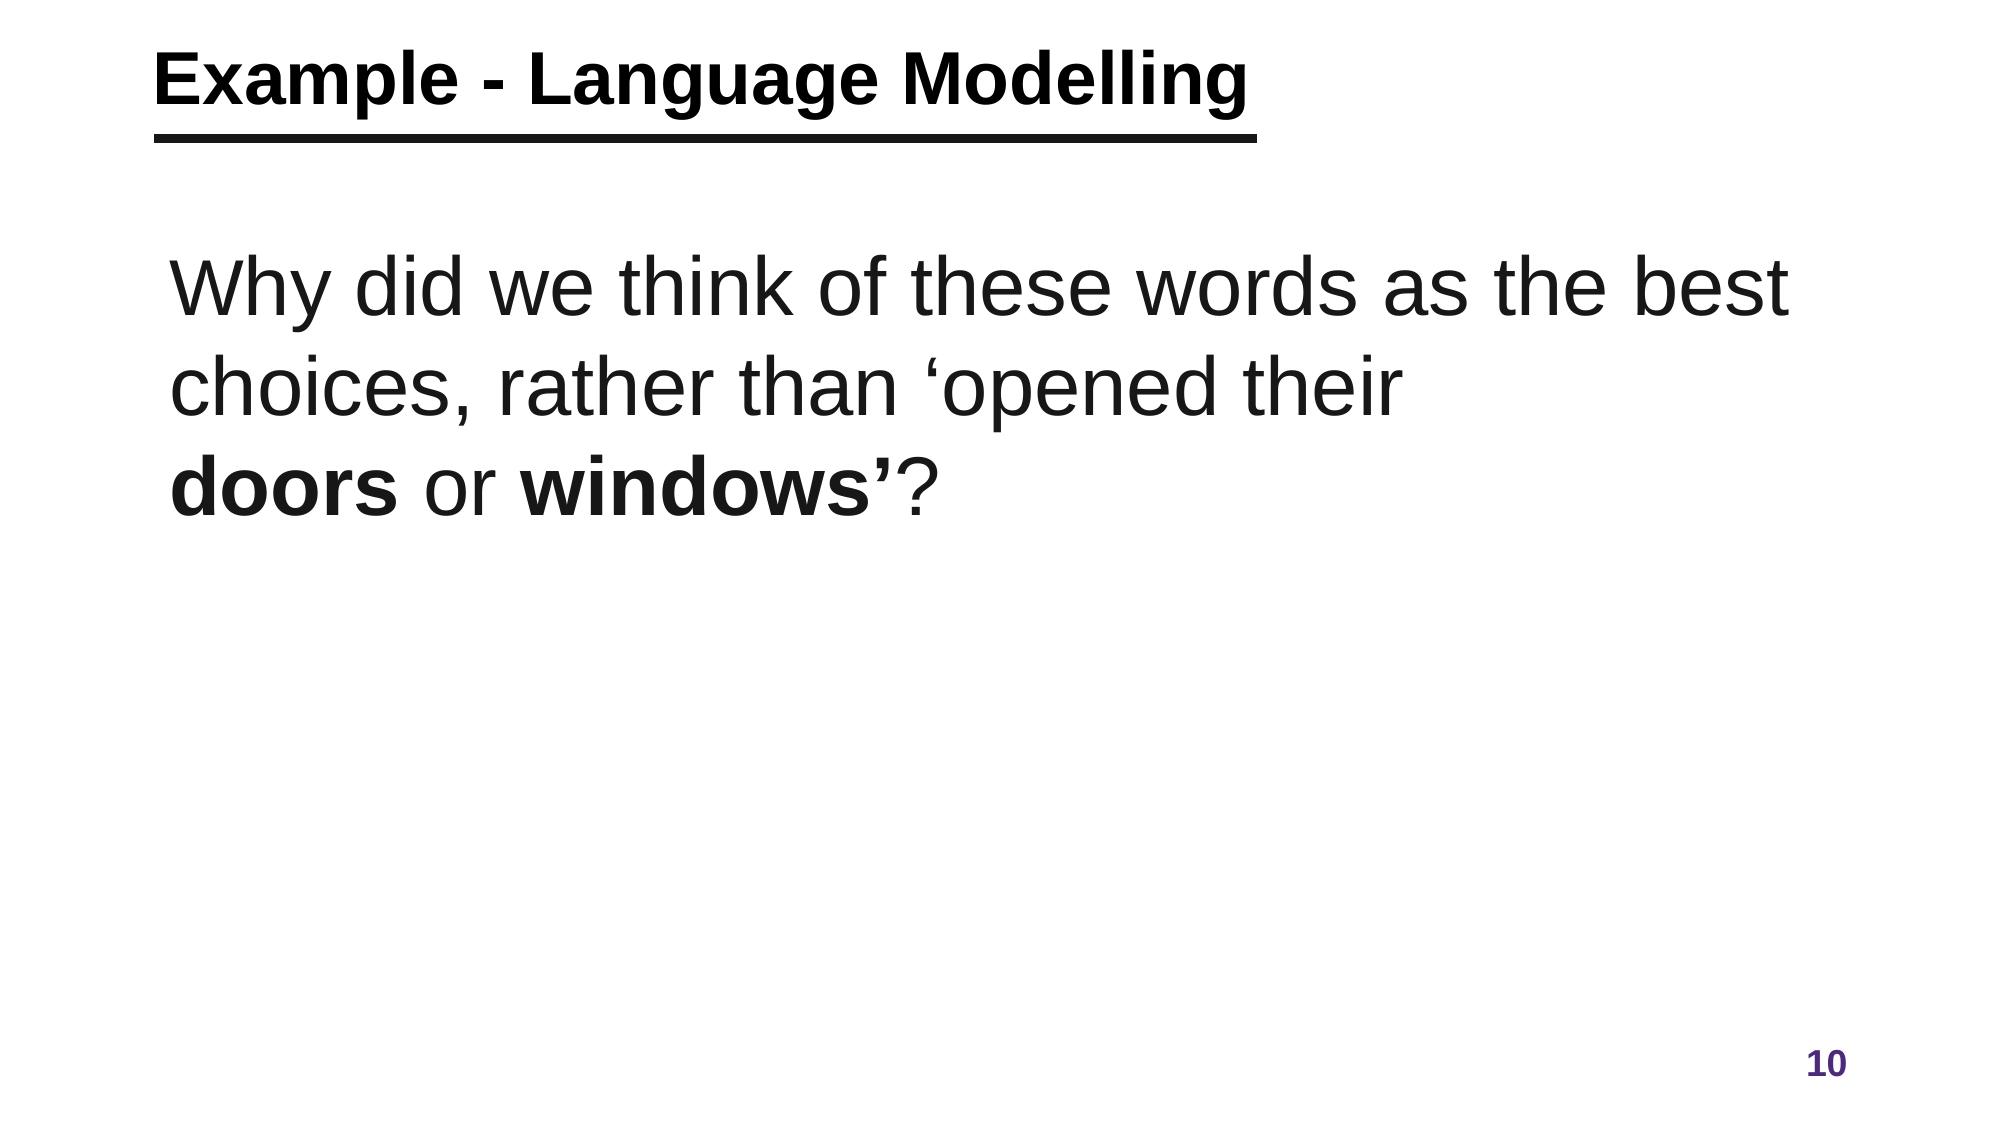

# Example - Language Modelling
Why did we think of these words as the best choices, rather than ‘opened their
doors or windows’?
Myth
Outcome